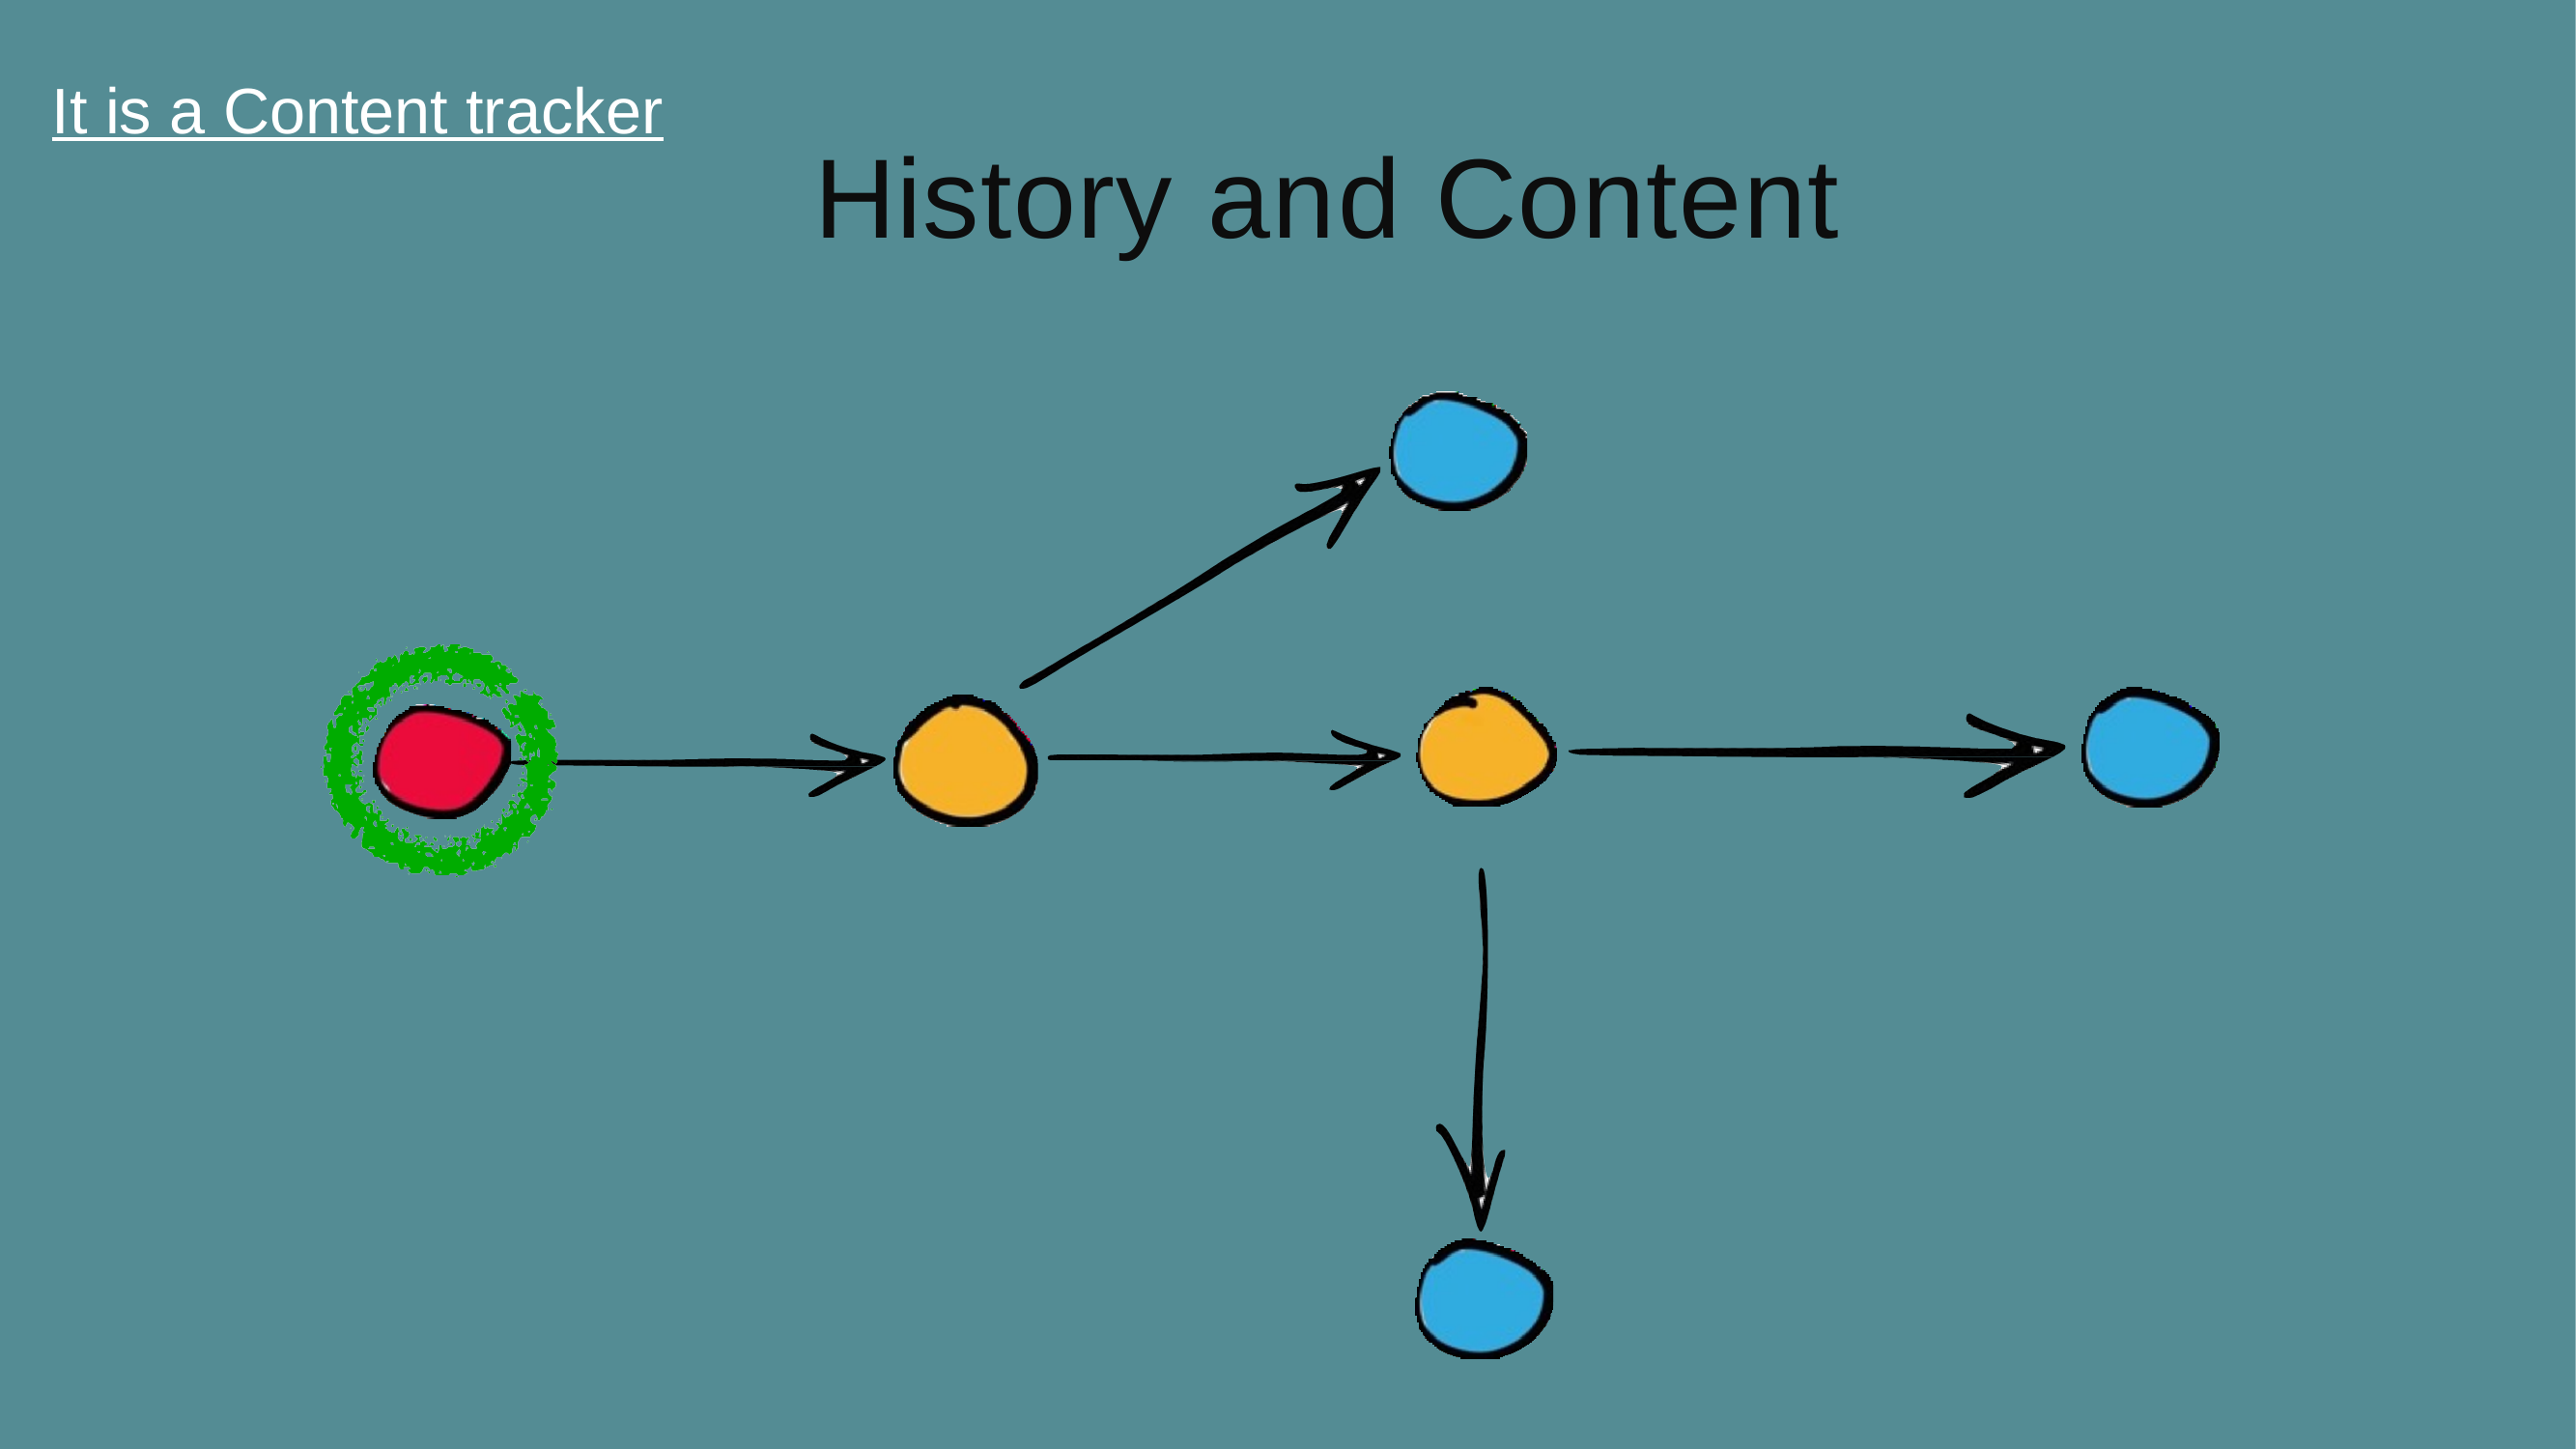

It is a Content tracker
# History and Content